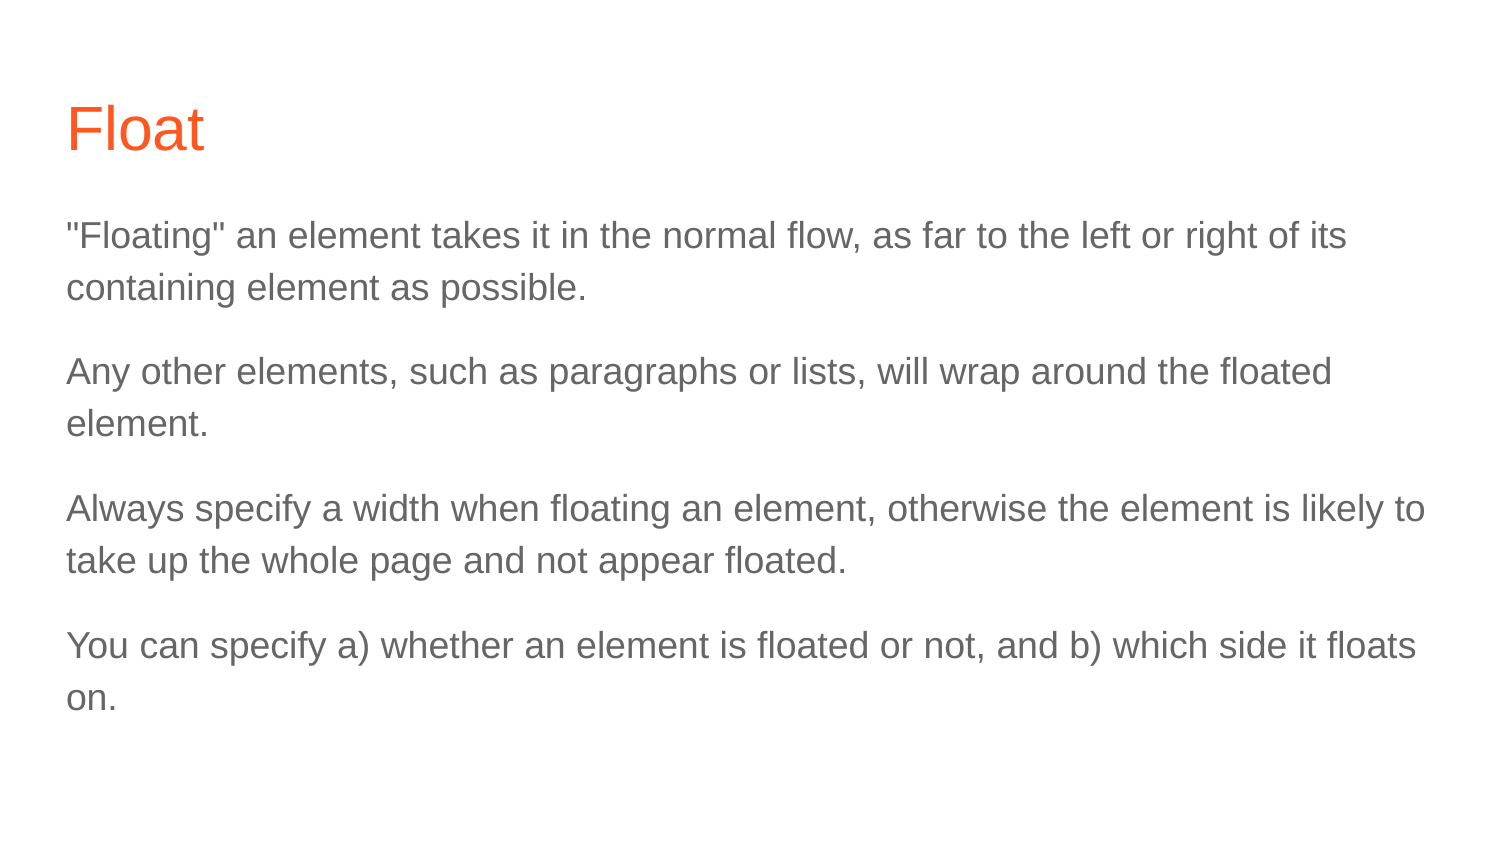

# Float
"Floating" an element takes it in the normal flow, as far to the left or right of its containing element as possible.
Any other elements, such as paragraphs or lists, will wrap around the floated element.
Always specify a width when floating an element, otherwise the element is likely to take up the whole page and not appear floated.
You can specify a) whether an element is floated or not, and b) which side it ﬂoats on.